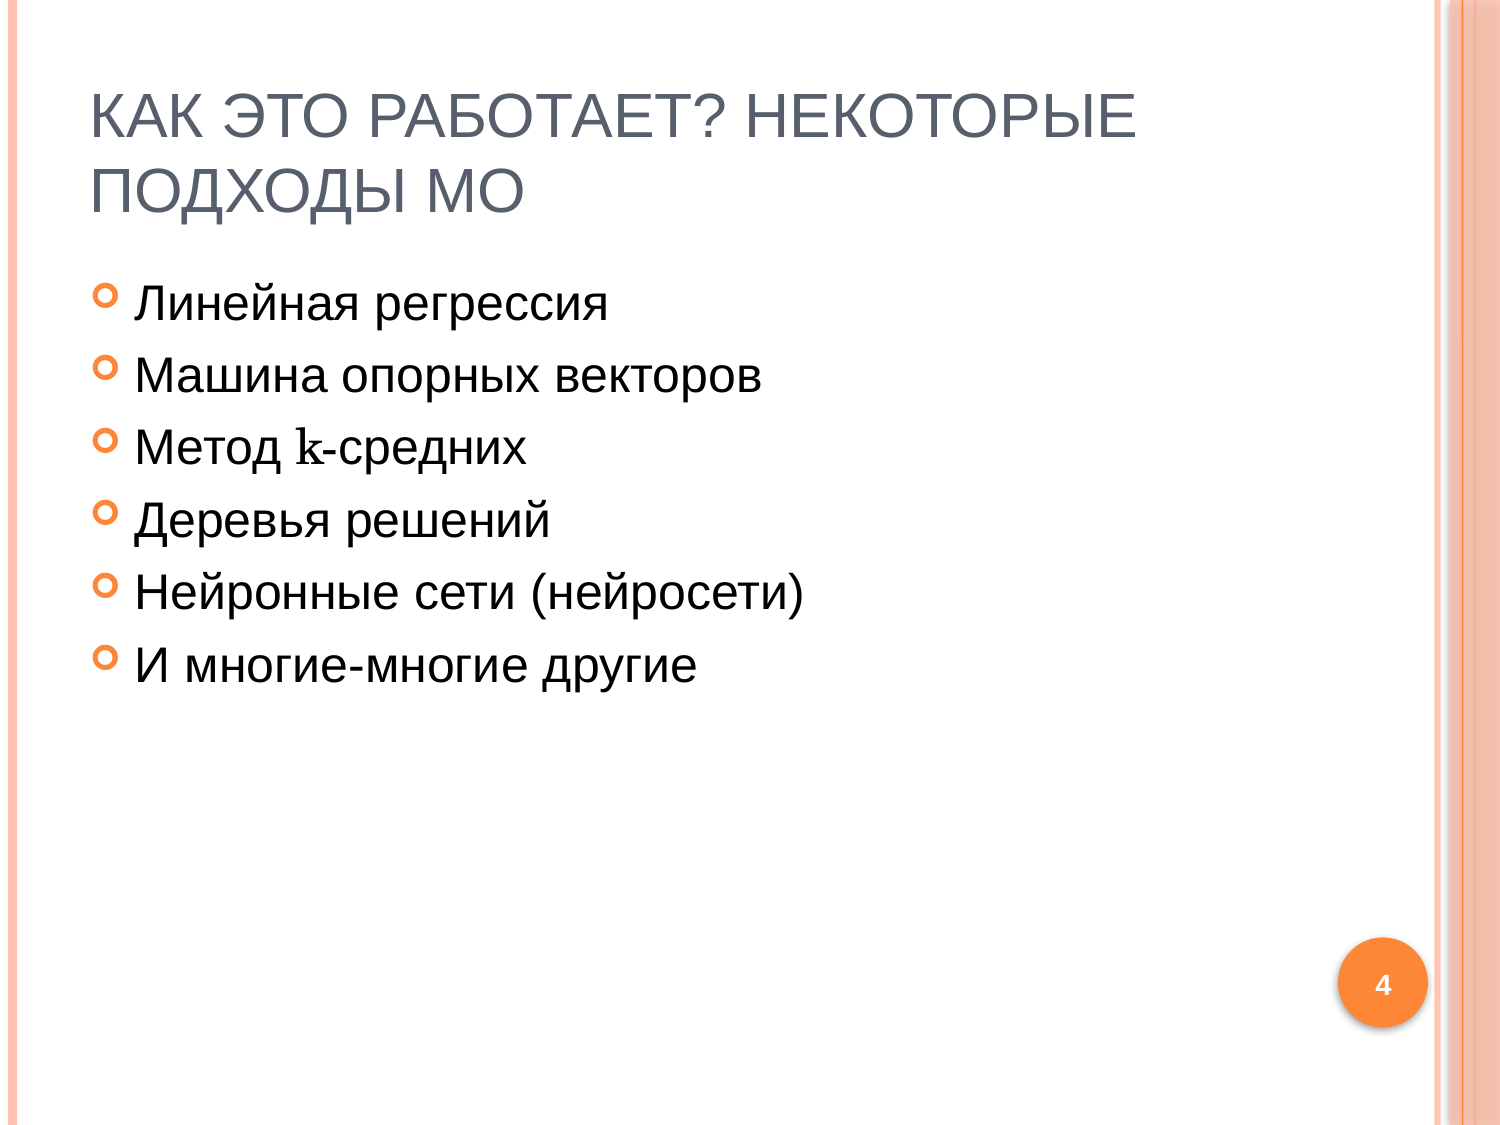

# Как это работает? Некоторые подходы МО
Линейная регрессия
Машина опорных векторов
Метод k-средних
Деревья решений
Нейронные сети (нейросети)
И многие-многие другие
4